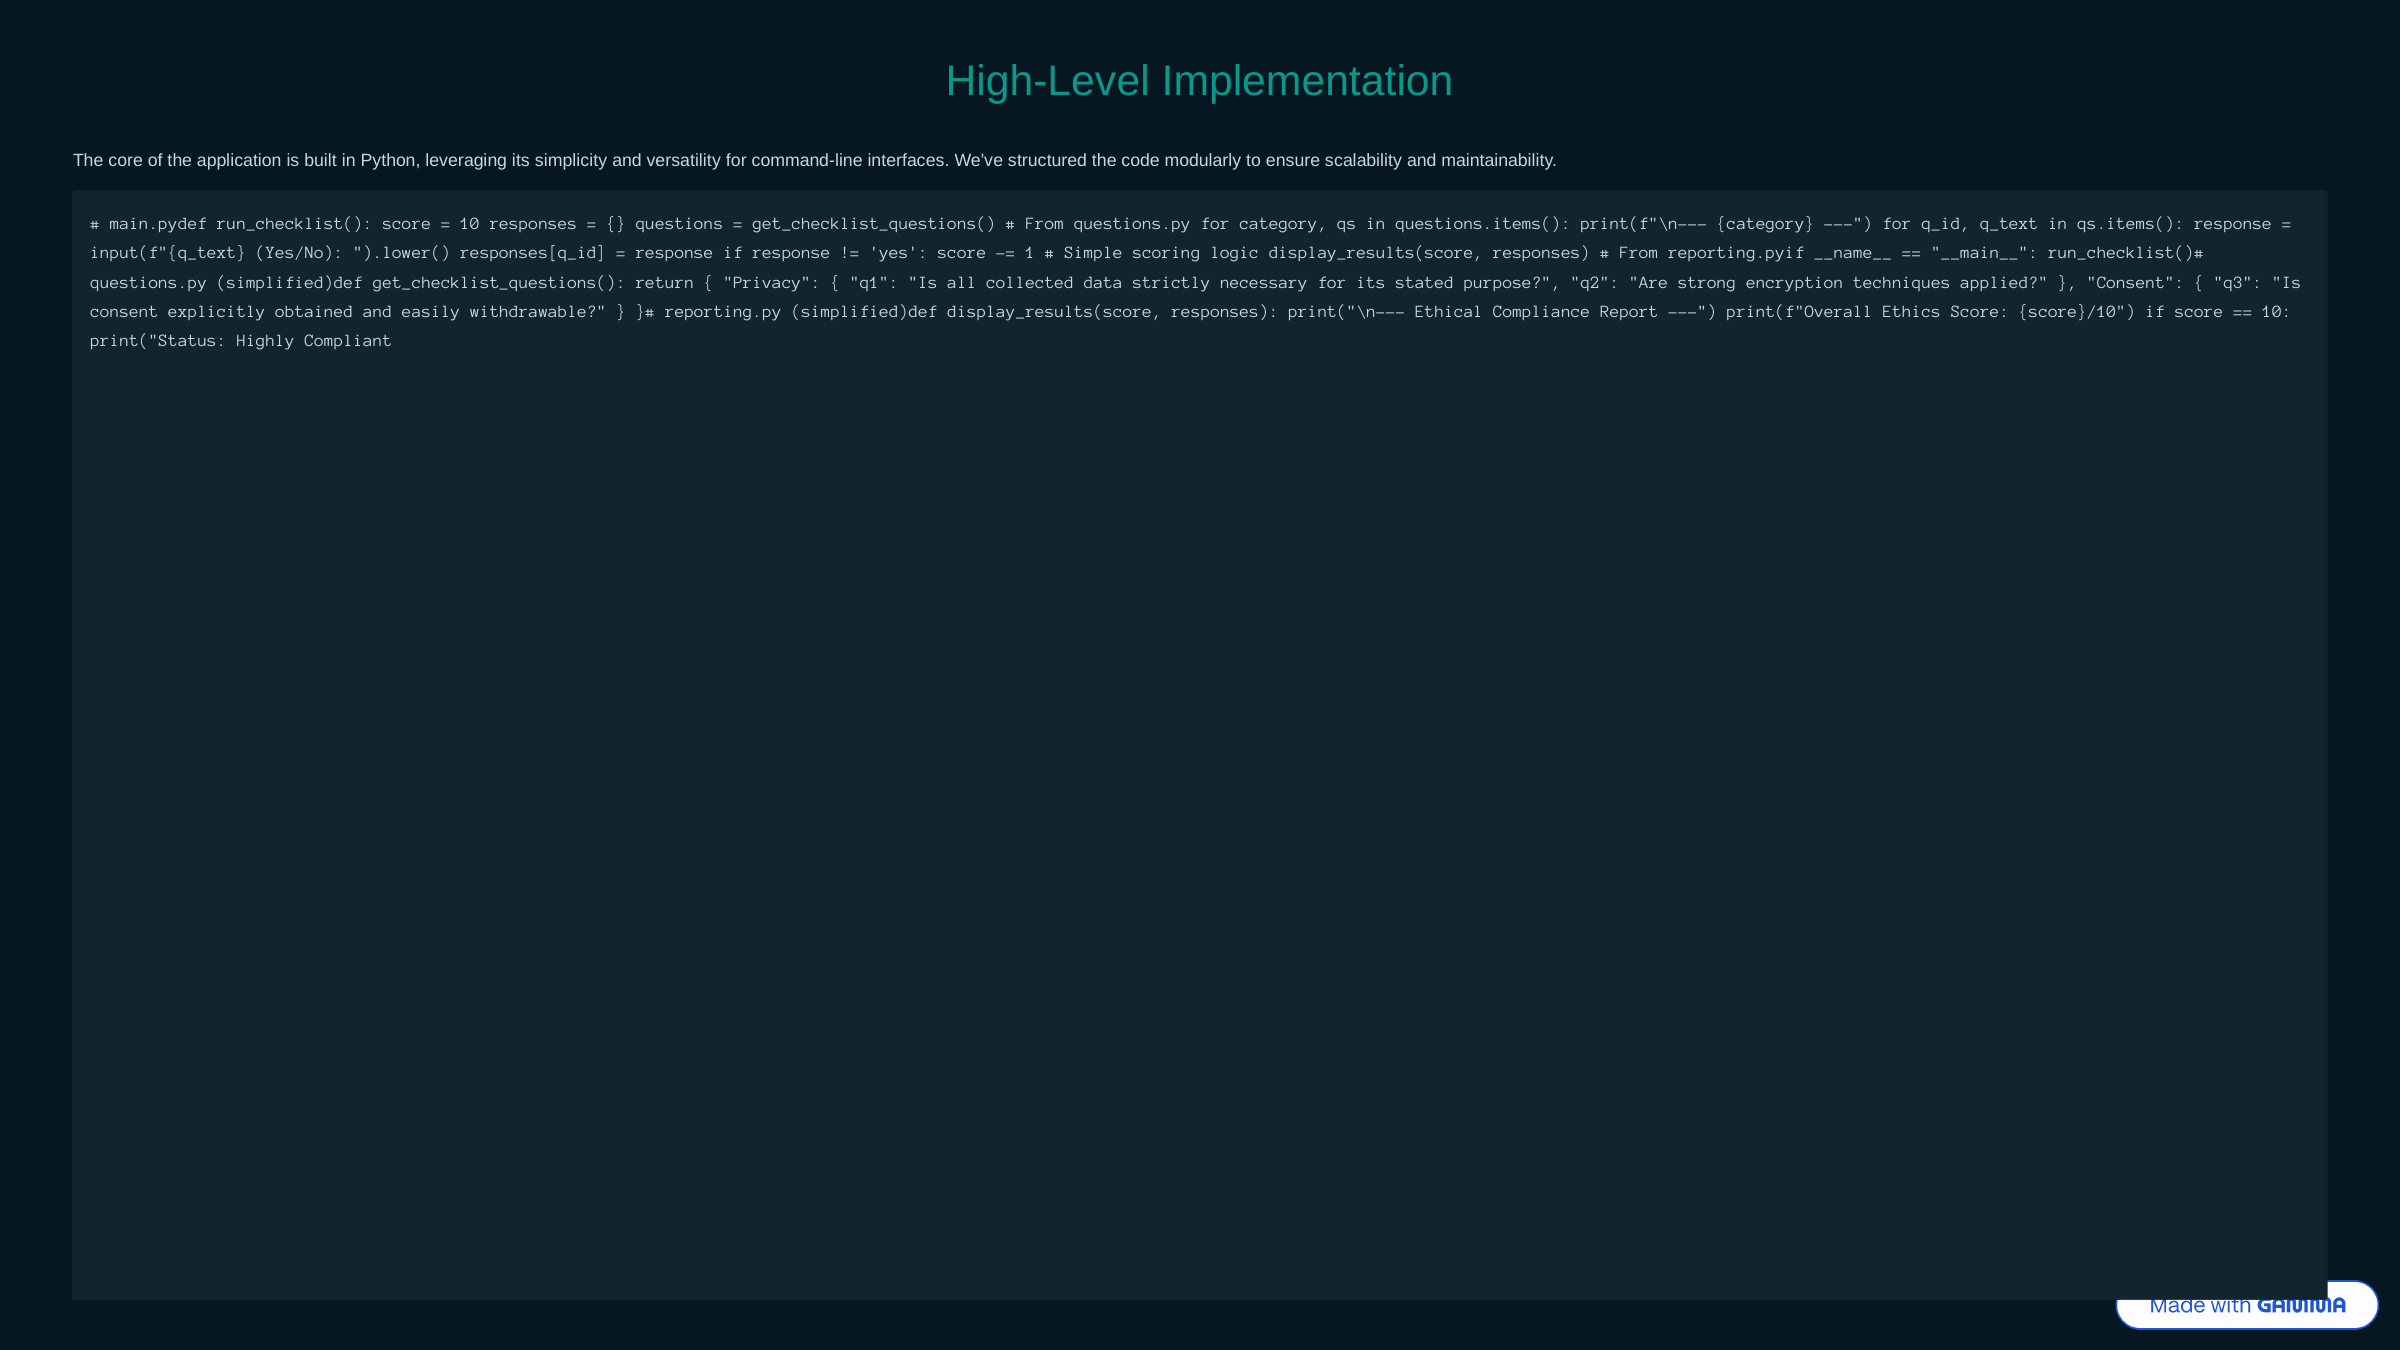

High-Level Implementation
The core of the application is built in Python, leveraging its simplicity and versatility for command-line interfaces. We've structured the code modularly to ensure scalability and maintainability.

# main.pydef run_checklist(): score = 10 responses = {} questions = get_checklist_questions() # From questions.py for category, qs in questions.items(): print(f"\n--- {category} ---") for q_id, q_text in qs.items(): response = input(f"{q_text} (Yes/No): ").lower() responses[q_id] = response if response != 'yes': score -= 1 # Simple scoring logic display_results(score, responses) # From reporting.pyif __name__ == "__main__": run_checklist()# questions.py (simplified)def get_checklist_questions(): return { "Privacy": { "q1": "Is all collected data strictly necessary for its stated purpose?", "q2": "Are strong encryption techniques applied?" }, "Consent": { "q3": "Is consent explicitly obtained and easily withdrawable?" } }# reporting.py (simplified)def display_results(score, responses): print("\n--- Ethical Compliance Report ---") print(f"Overall Ethics Score: {score}/10") if score == 10: print("Status: Highly Compliant